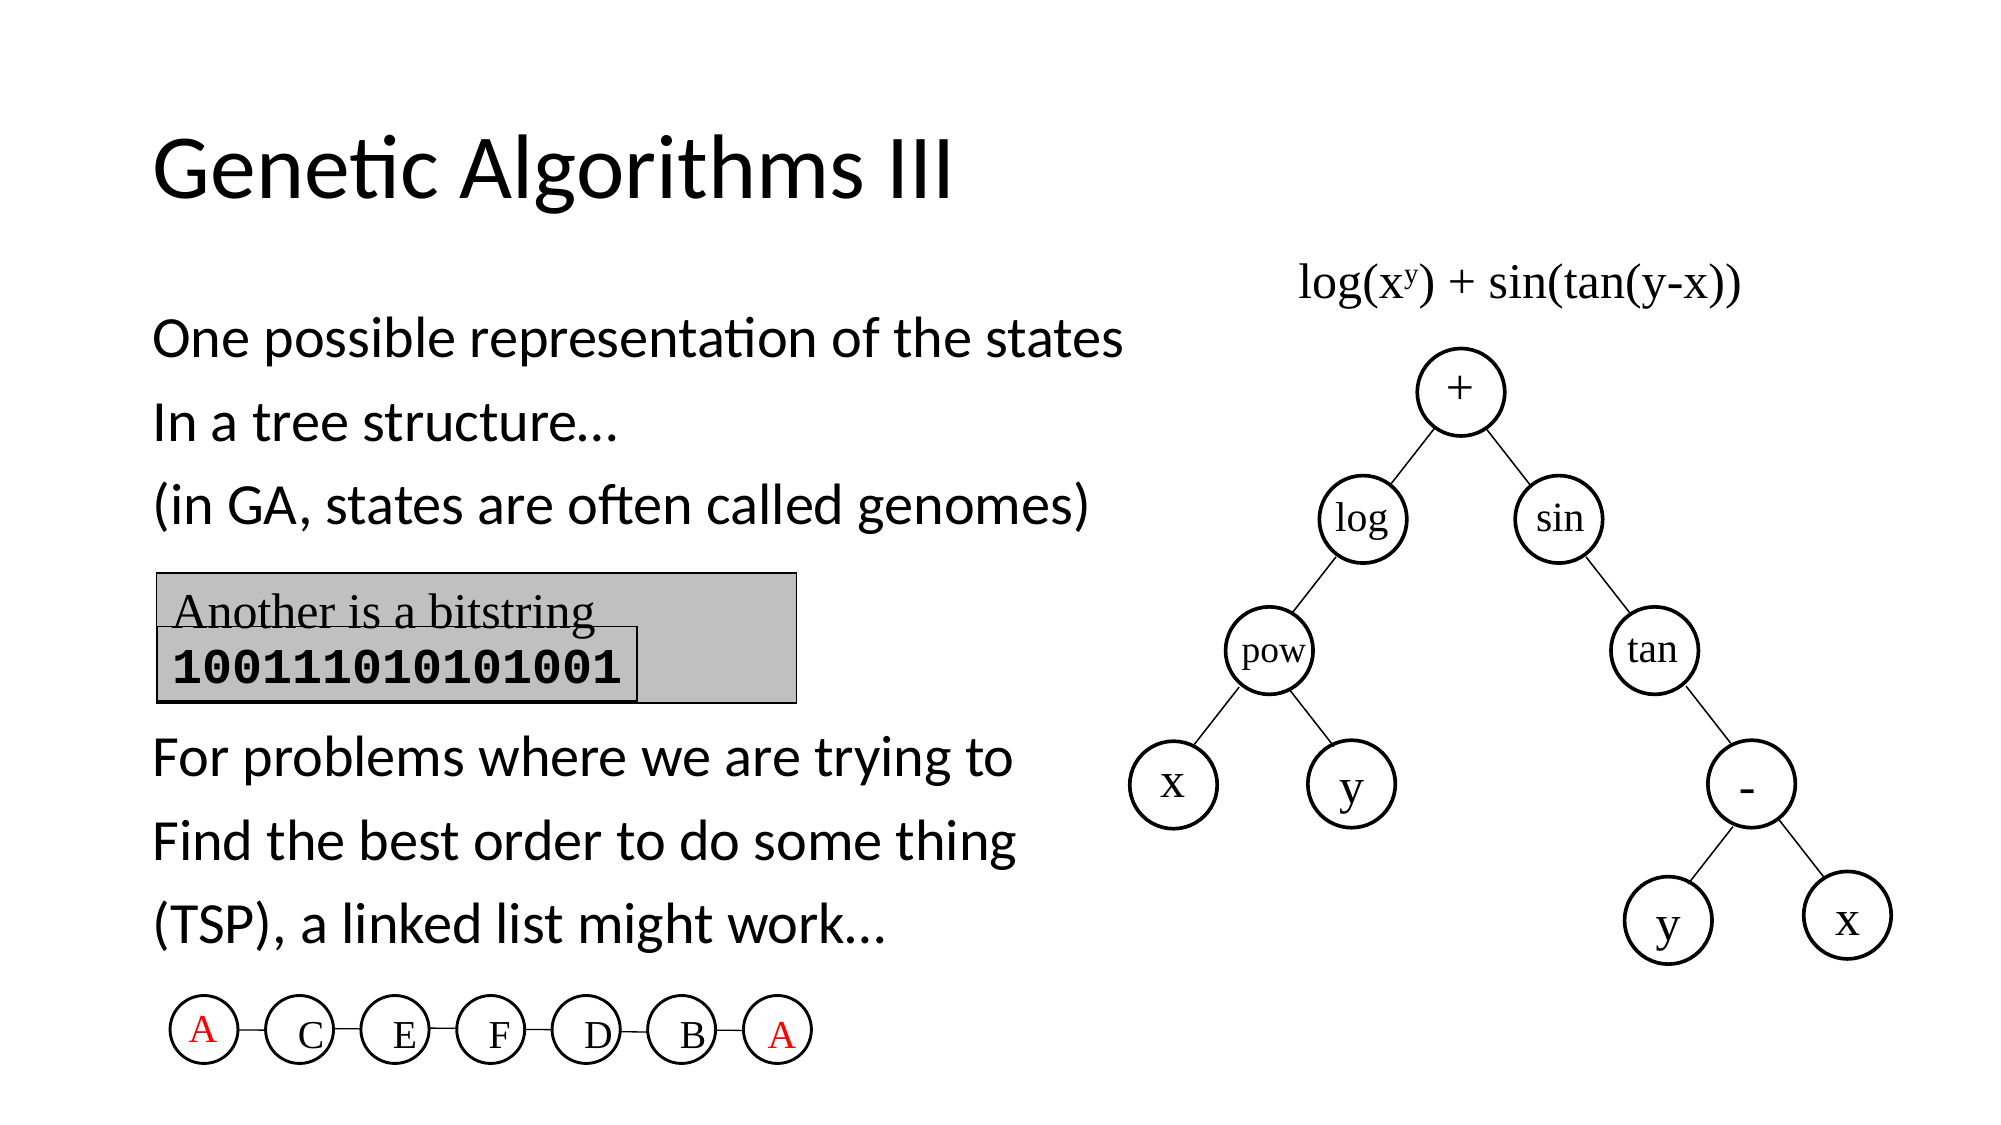

# Genetic Algorithms III
log(xy) + sin(tan(y-x))
One possible representation of the states
In a tree structure…
(in GA, states are often called genomes)

For problems where we are trying to
Find the best order to do some thing
(TSP), a linked list might work…

  +

log

sin

pow

tan

y

-

  x

x

y
Another is a bitstring

100111010101001

  A

C

E

F

D

B

A